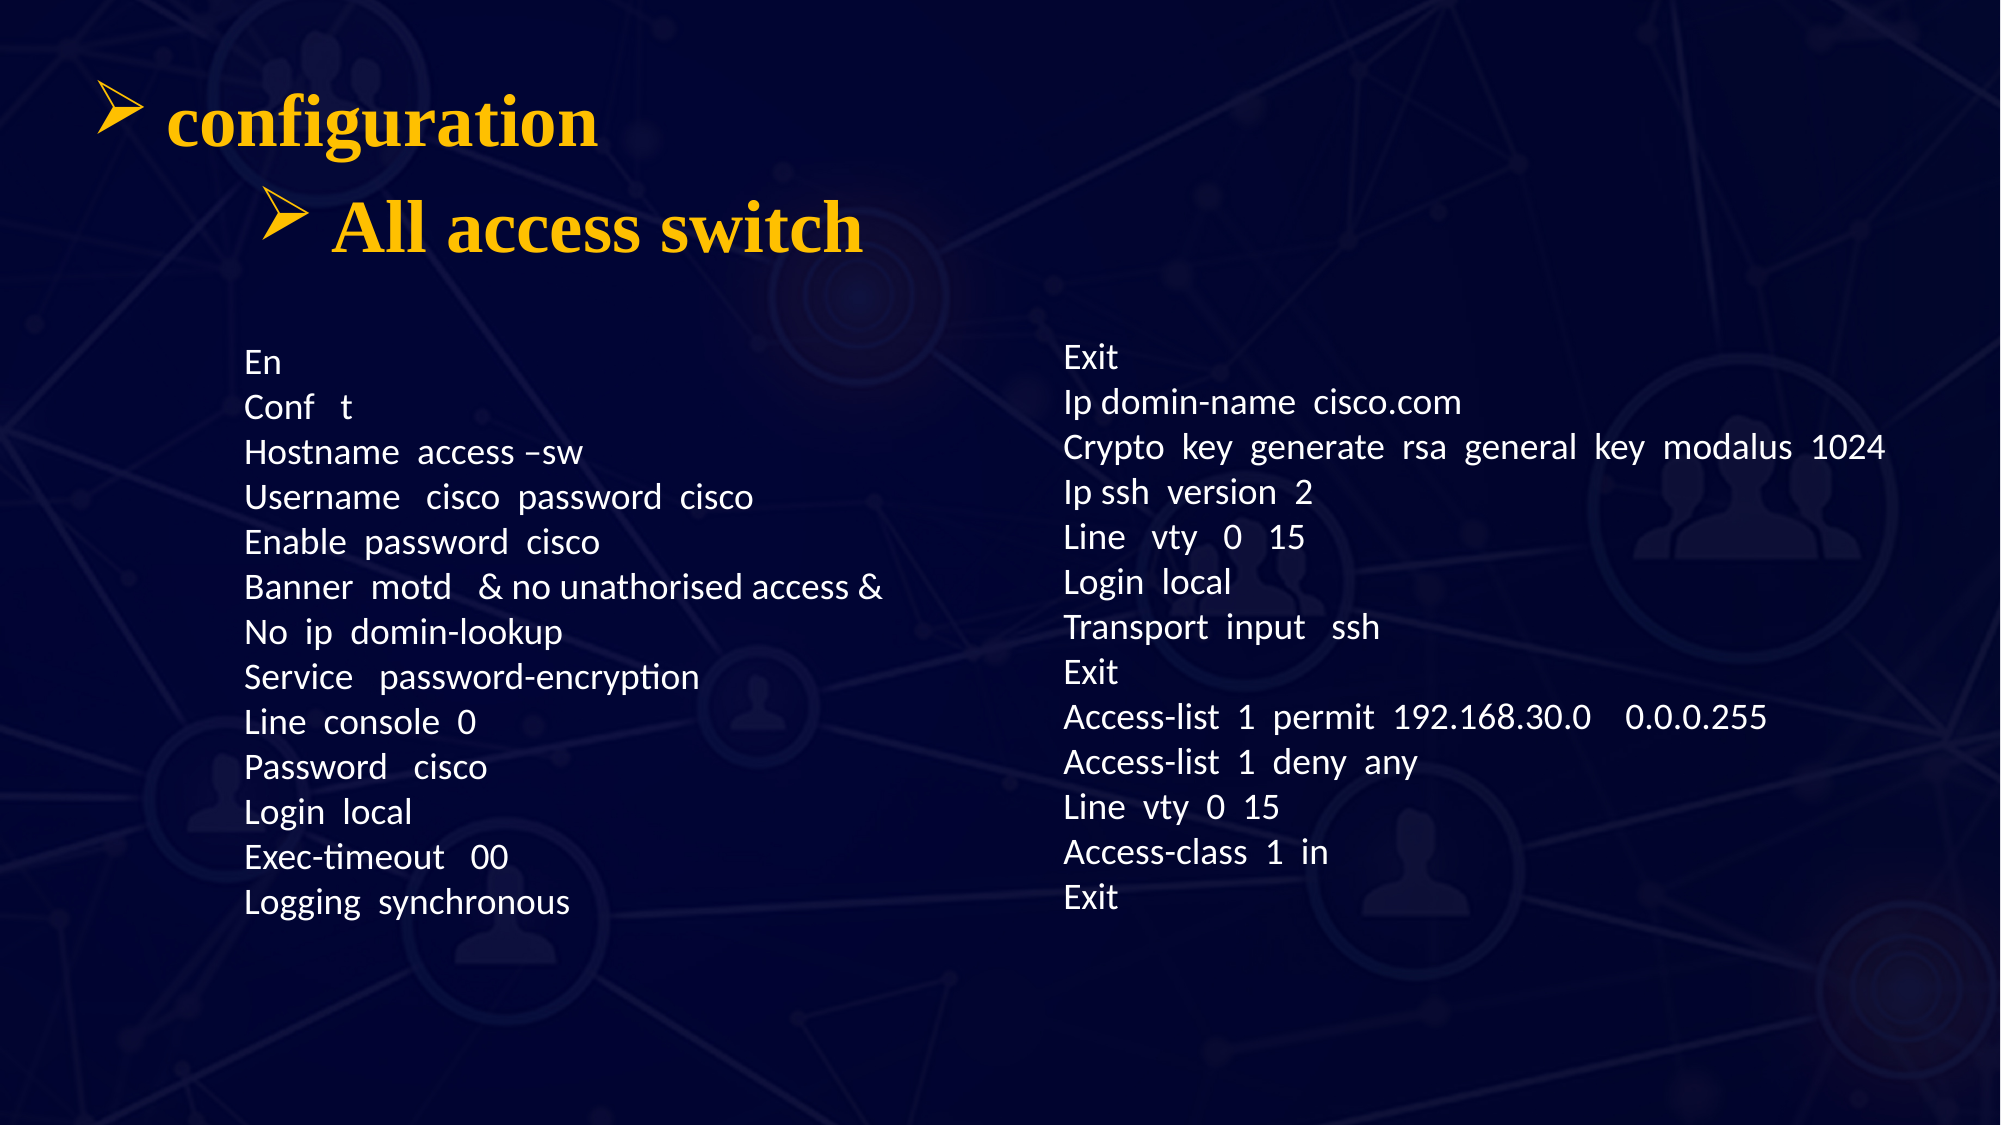

configuration
All access switch
Exit
Ip domin-name  cisco.com
Crypto  key  generate  rsa  general  key  modalus  1024
Ip ssh  version  2
Line   vty   0   15
Login  local
Transport  input   ssh
Exit
Access-list  1  permit  192.168.30.0    0.0.0.255
Access-list  1  deny  any
Line  vty  0  15
Access-class  1  in
Exit

En
Conf   t
Hostname  access –sw
Username   cisco  password  cisco
Enable  password  cisco
Banner  motd   & no unathorised access &
No  ip  domin-lookup
Service   password-encryption
Line  console  0
Password   cisco
Login  local
Exec-timeout   00
Logging  synchronous